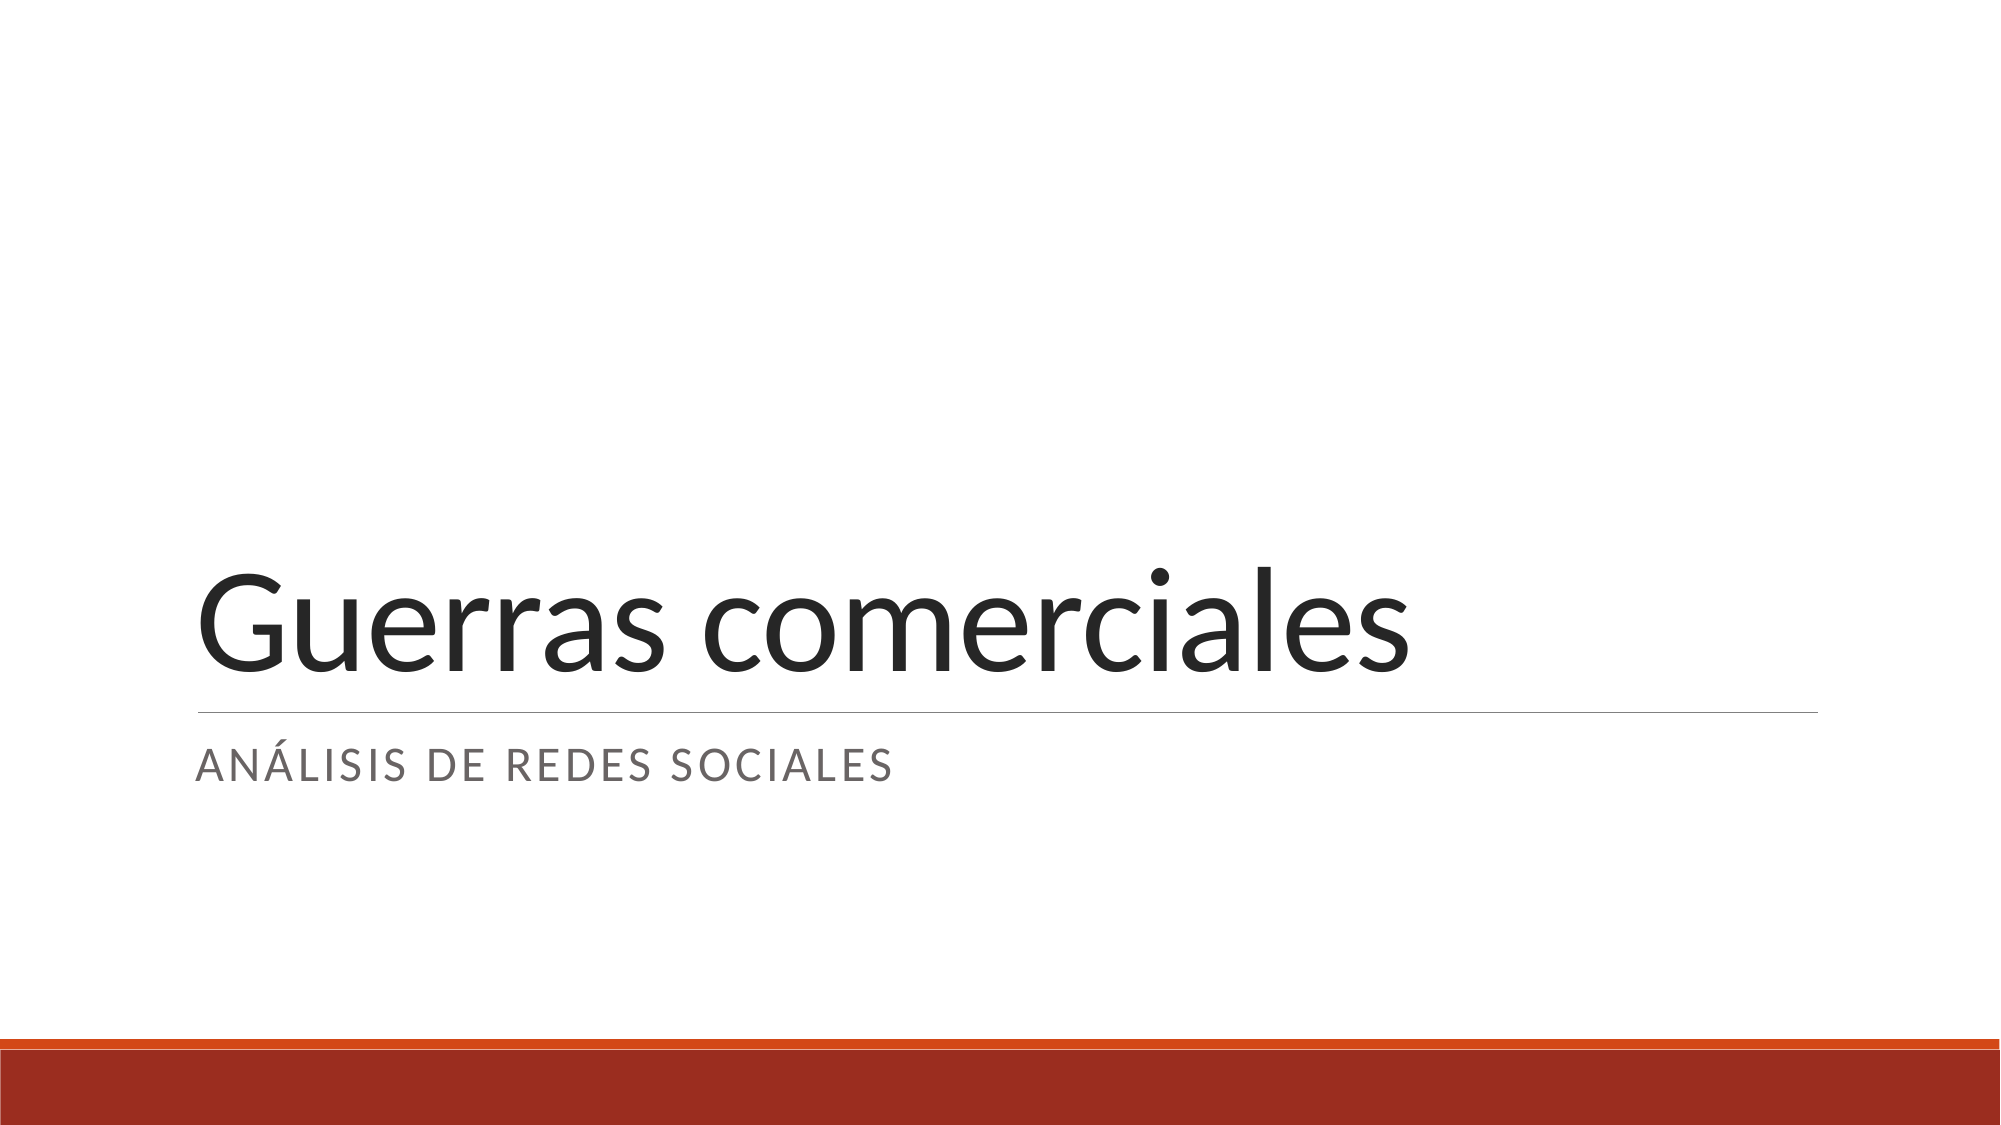

# Guerras comerciales
Análisis de Redes Sociales